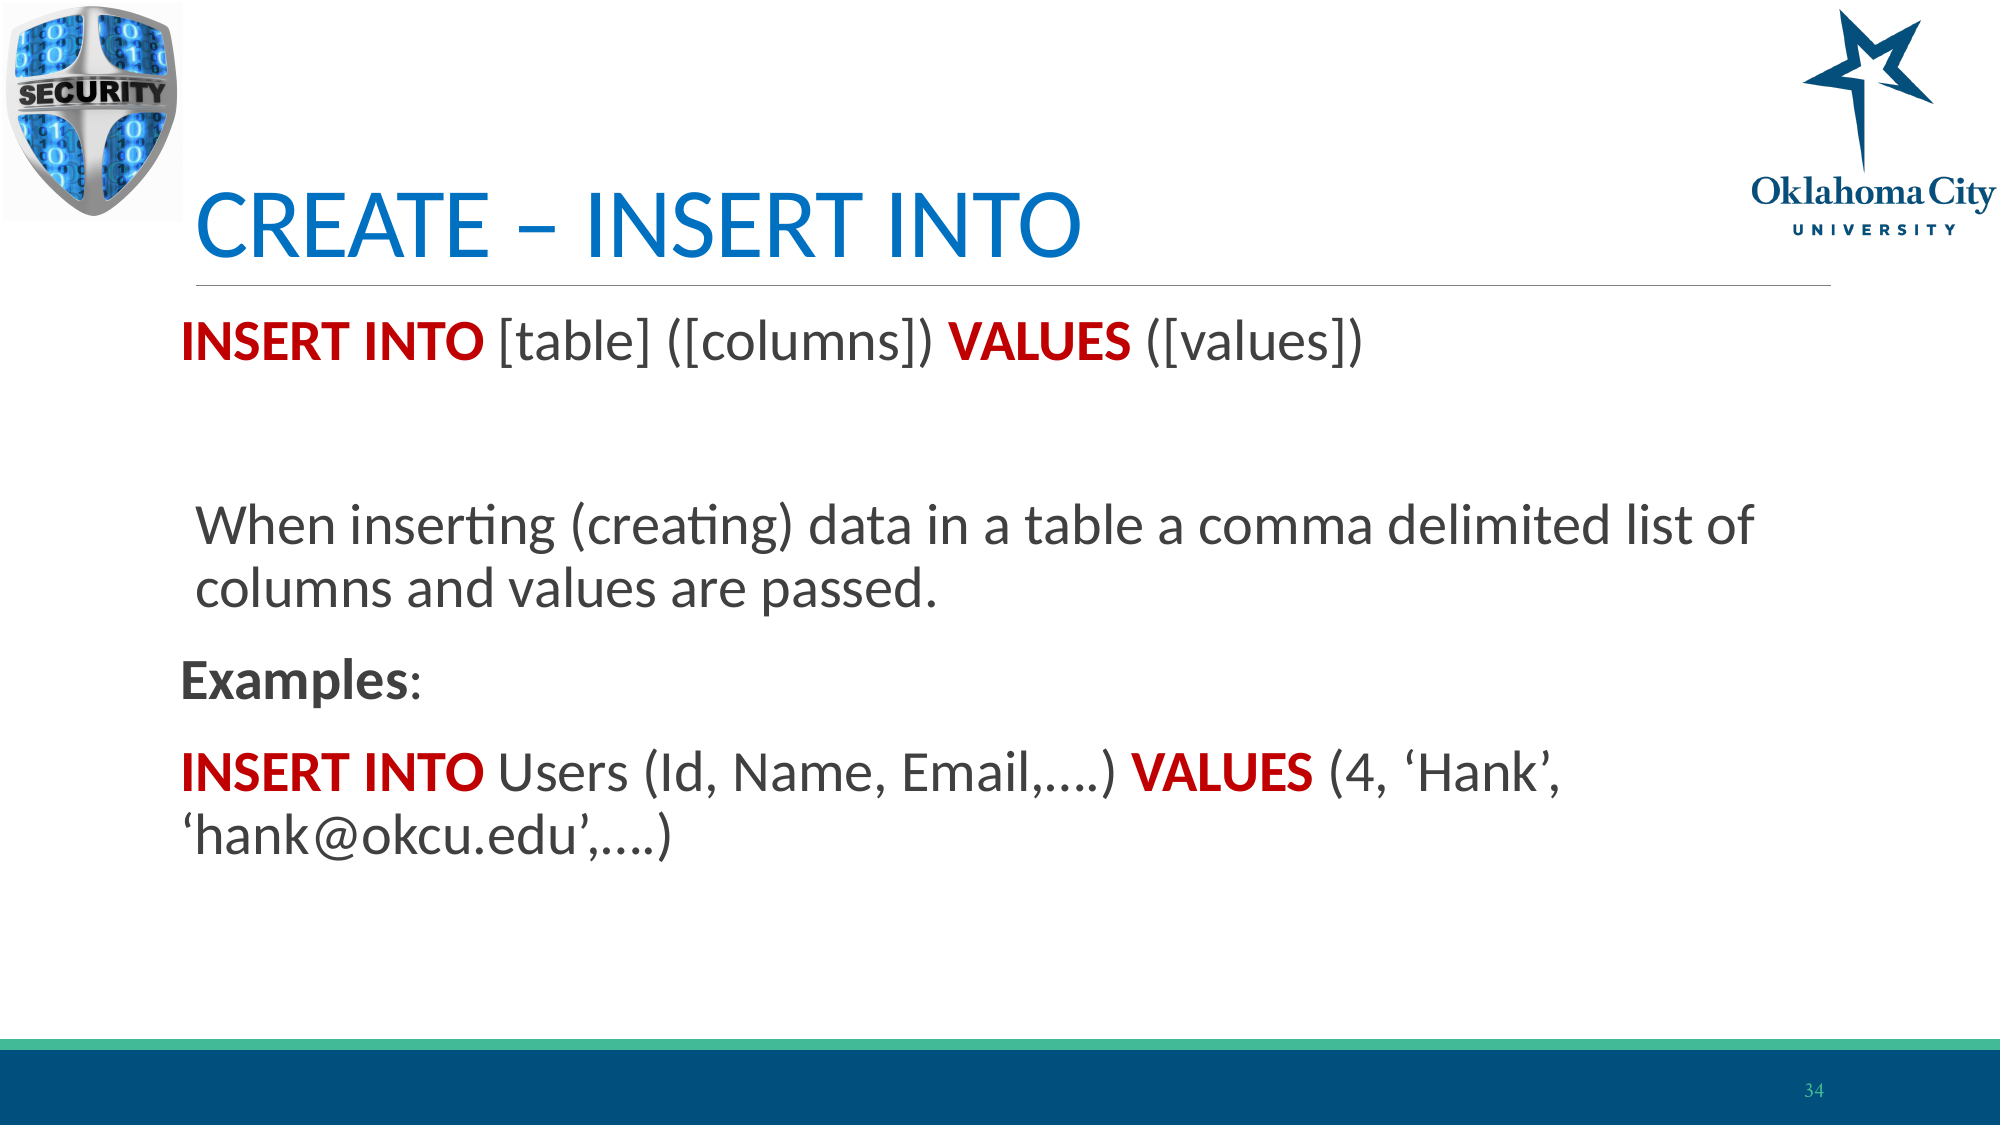

# CREATE – INSERT INTO
INSERT INTO [table] ([columns]) VALUES ([values])

When inserting (creating) data in a table a comma delimited list of columns and values are passed.
Examples:
INSERT INTO Users (Id, Name, Email,….) VALUES (4, ‘Hank’, ‘hank@okcu.edu’,….)
34